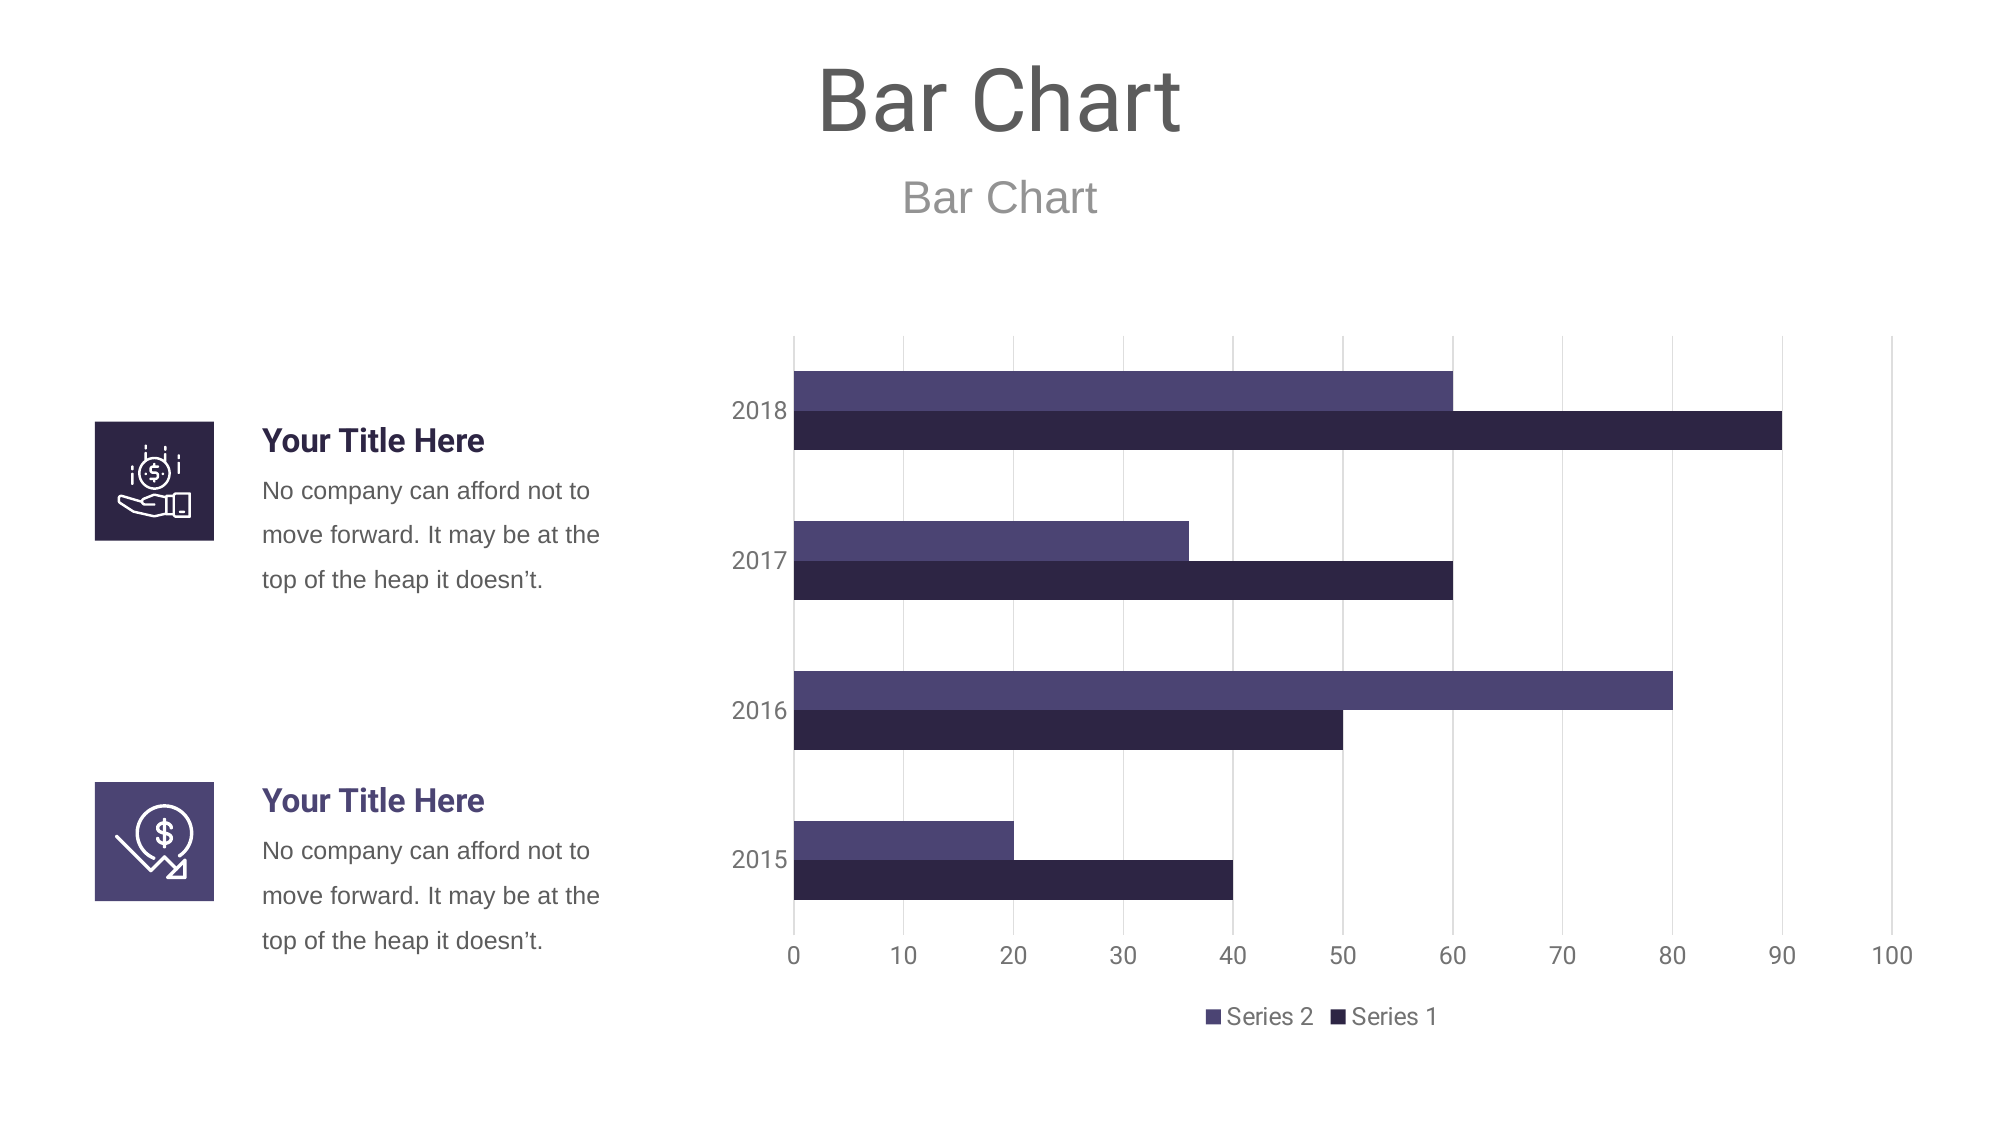

# Bar Chart
Bar Chart

### Chart

| Category | Series 1 | Series 2 |
|---|---|---|
| 2015 | 40.0 | 20.0 |
| 2016 | 50.0 | 80.0 |
| 2017 | 60.0 | 36.0 |
| 2018 | 90.0 | 60.0 |
Your Title Here
No company can afford not to move forward. It may be at the top of the heap it doesn’t.

Your Title Here
No company can afford not to move forward. It may be at the top of the heap it doesn’t.